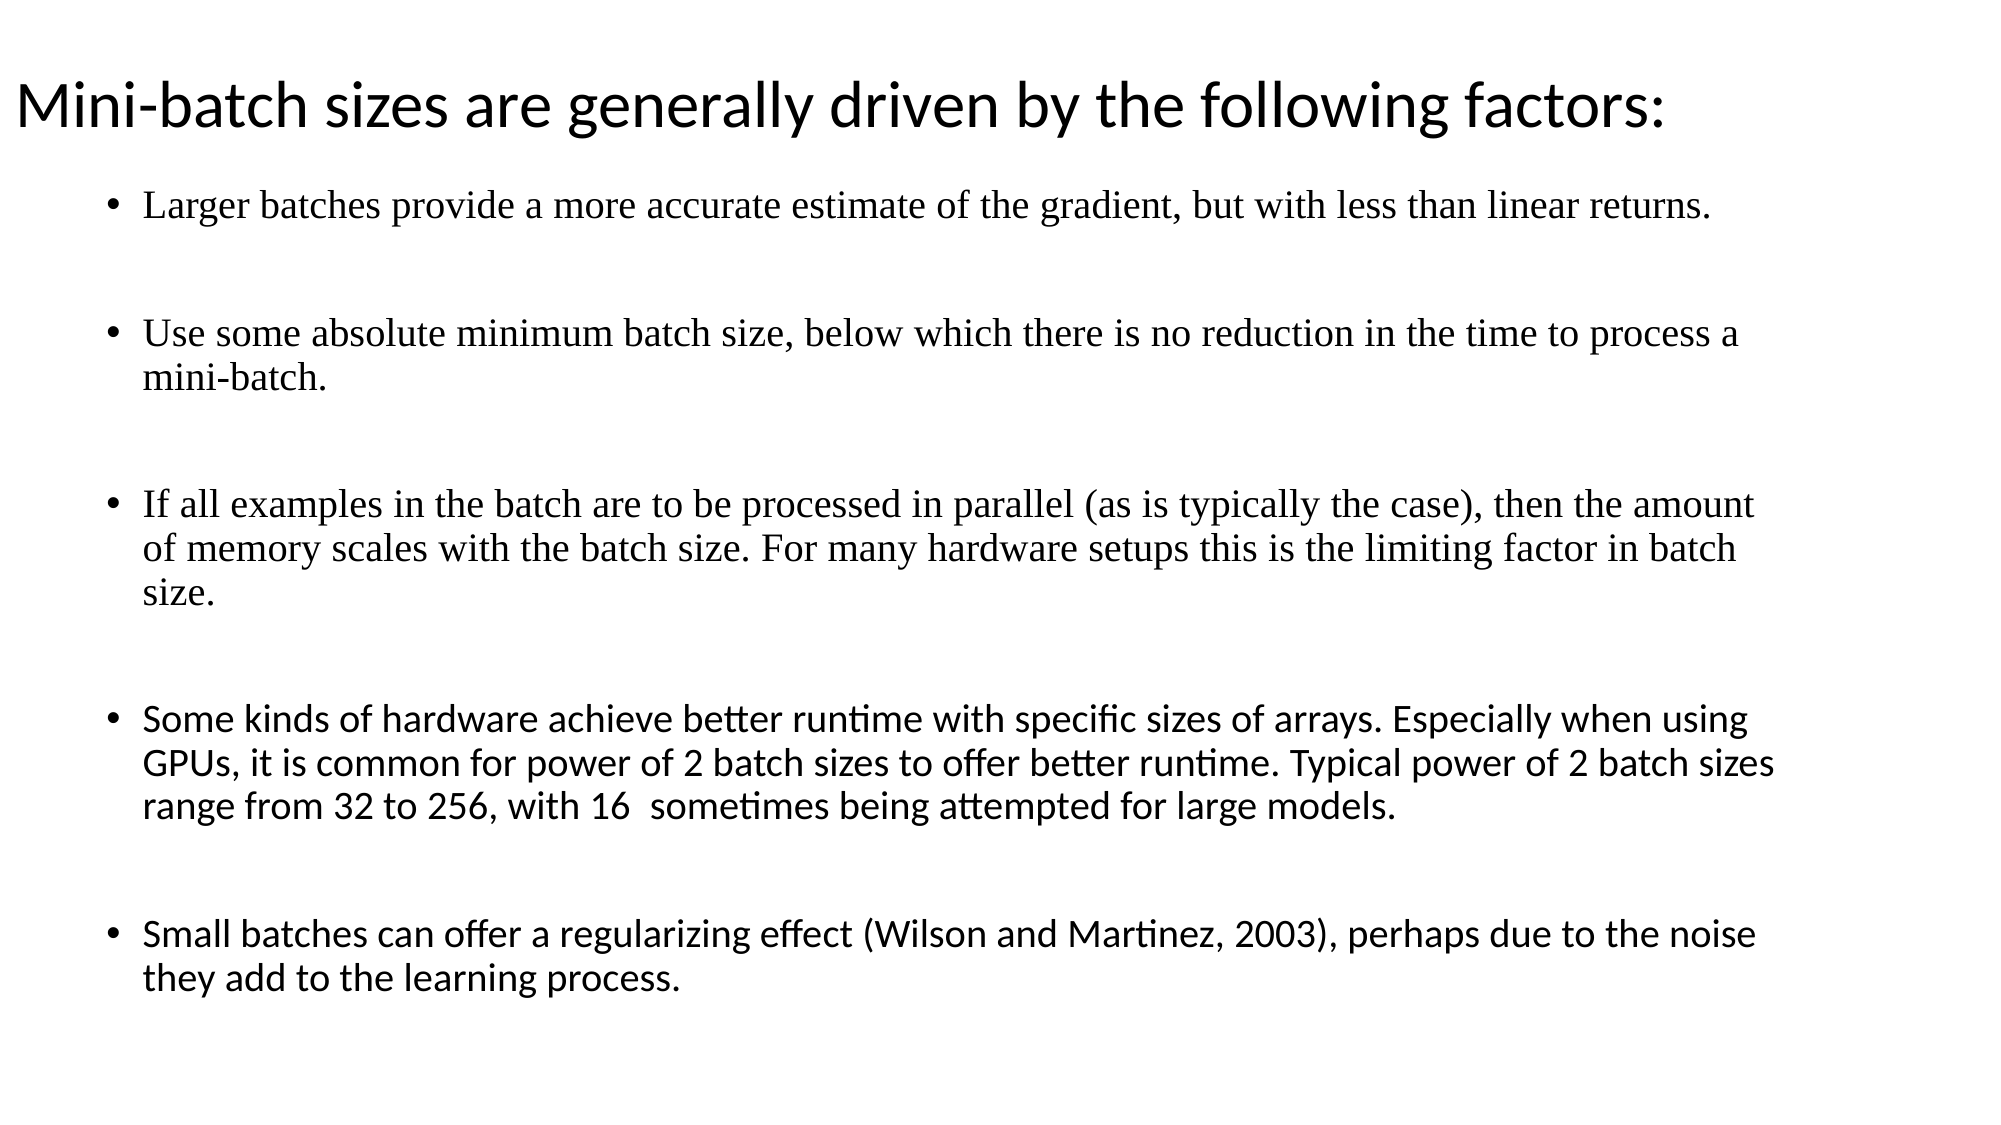

Mini-batch sizes are generally driven by the following factors:
Larger batches provide a more accurate estimate of the gradient, but with less than linear returns.

Use some absolute minimum batch size, below which there is no reduction in the time to process a mini-batch.

If all examples in the batch are to be processed in parallel (as is typically the case), then the amount of memory scales with the batch size. For many hardware setups this is the limiting factor in batch size.

Some kinds of hardware achieve better runtime with specific sizes of arrays. Especially when using GPUs, it is common for power of 2 batch sizes to offer better runtime. Typical power of 2 batch sizes range from 32 to 256, with 16  sometimes being attempted for large models.

Small batches can offer a regularizing effect (Wilson and Martinez, 2003), perhaps due to the noise they add to the learning process.